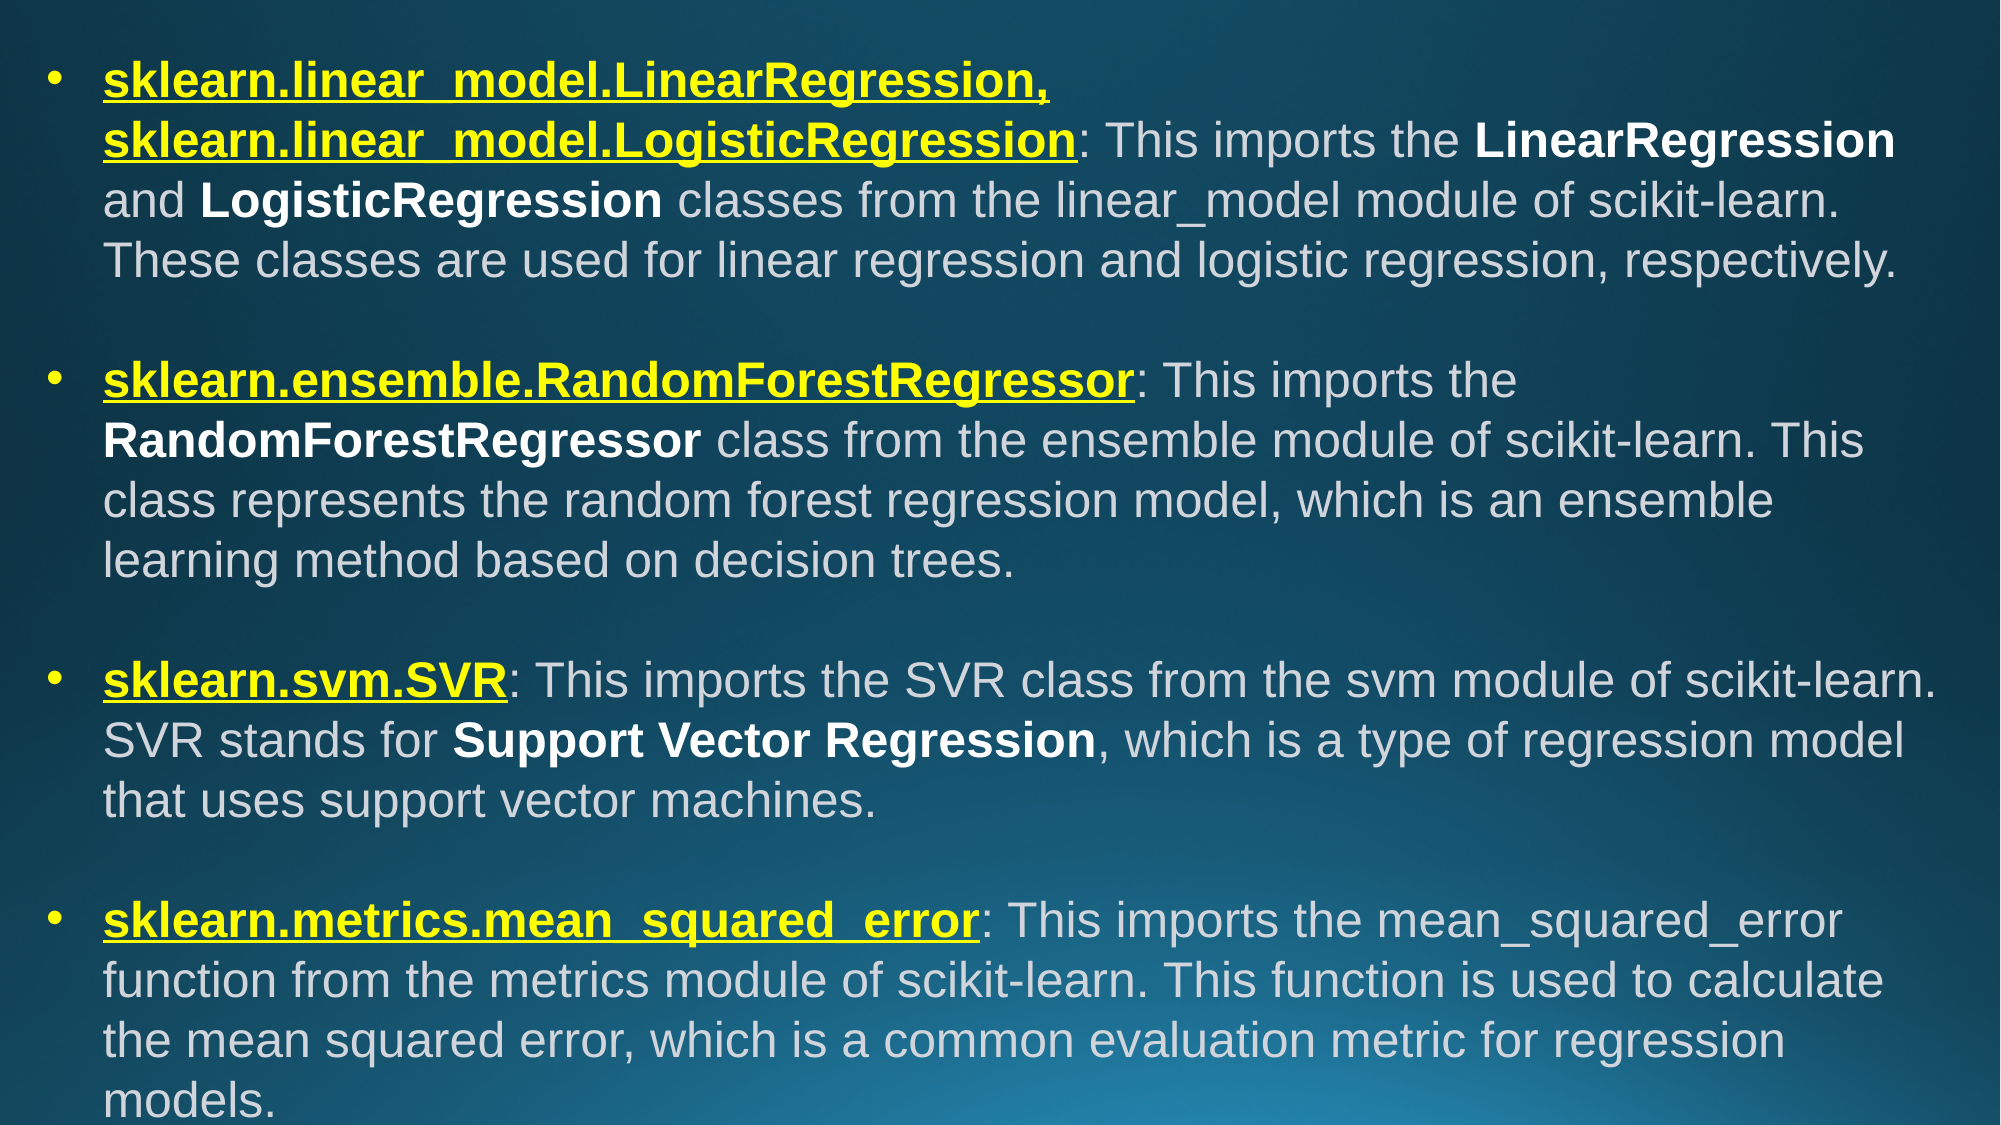

sklearn.linear_model.LinearRegression, sklearn.linear_model.LogisticRegression: This imports the LinearRegression and LogisticRegression classes from the linear_model module of scikit-learn. These classes are used for linear regression and logistic regression, respectively.

sklearn.ensemble.RandomForestRegressor: This imports the RandomForestRegressor class from the ensemble module of scikit-learn. This class represents the random forest regression model, which is an ensemble learning method based on decision trees.

sklearn.svm.SVR: This imports the SVR class from the svm module of scikit-learn. SVR stands for Support Vector Regression, which is a type of regression model that uses support vector machines.

sklearn.metrics.mean_squared_error: This imports the mean_squared_error function from the metrics module of scikit-learn. This function is used to calculate the mean squared error, which is a common evaluation metric for regression models.